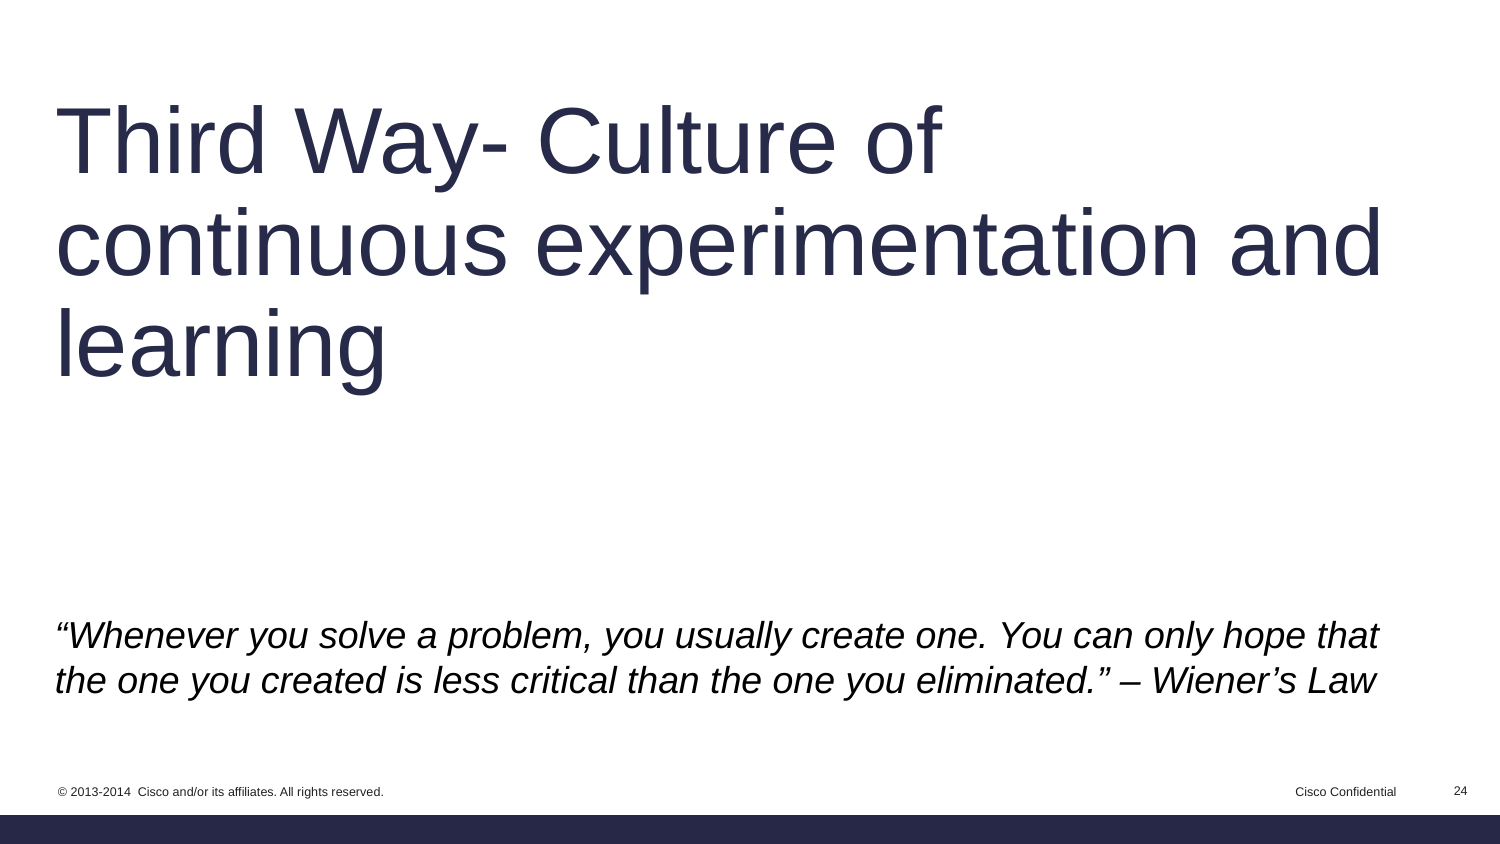

# Third Way- Culture of continuous experimentation and learning
“Whenever you solve a problem, you usually create one. You can only hope that the one you created is less critical than the one you eliminated.” – Wiener’s Law